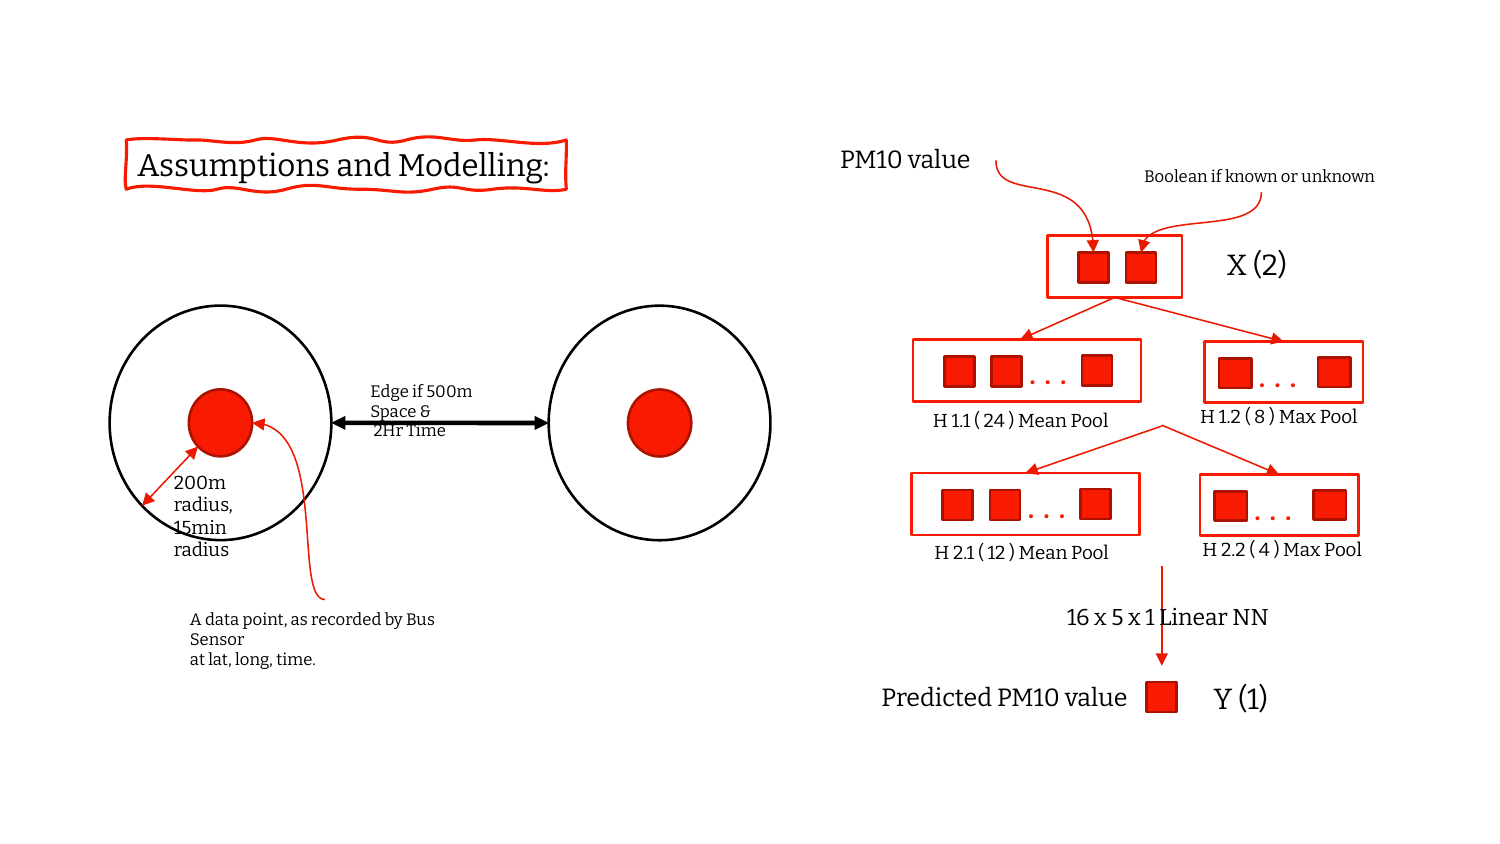

PM10 value
Boolean if known or unknown

X (2)

. . .

. . .

H 1.2 ( 8 ) Max Pool
H 1.1 ( 24 ) Mean Pool

. . .

. . .

H 2.2 ( 4 ) Max Pool
H 2.1 ( 12 ) Mean Pool
16 x 5 x 1 Linear NN
Y (1)
Predicted PM10 value

Assumptions and Modelling:

Edge if 500m Space &
 2Hr Time

200m radius,
15min radius
A data point, as recorded by Bus Sensor
at lat, long, time.